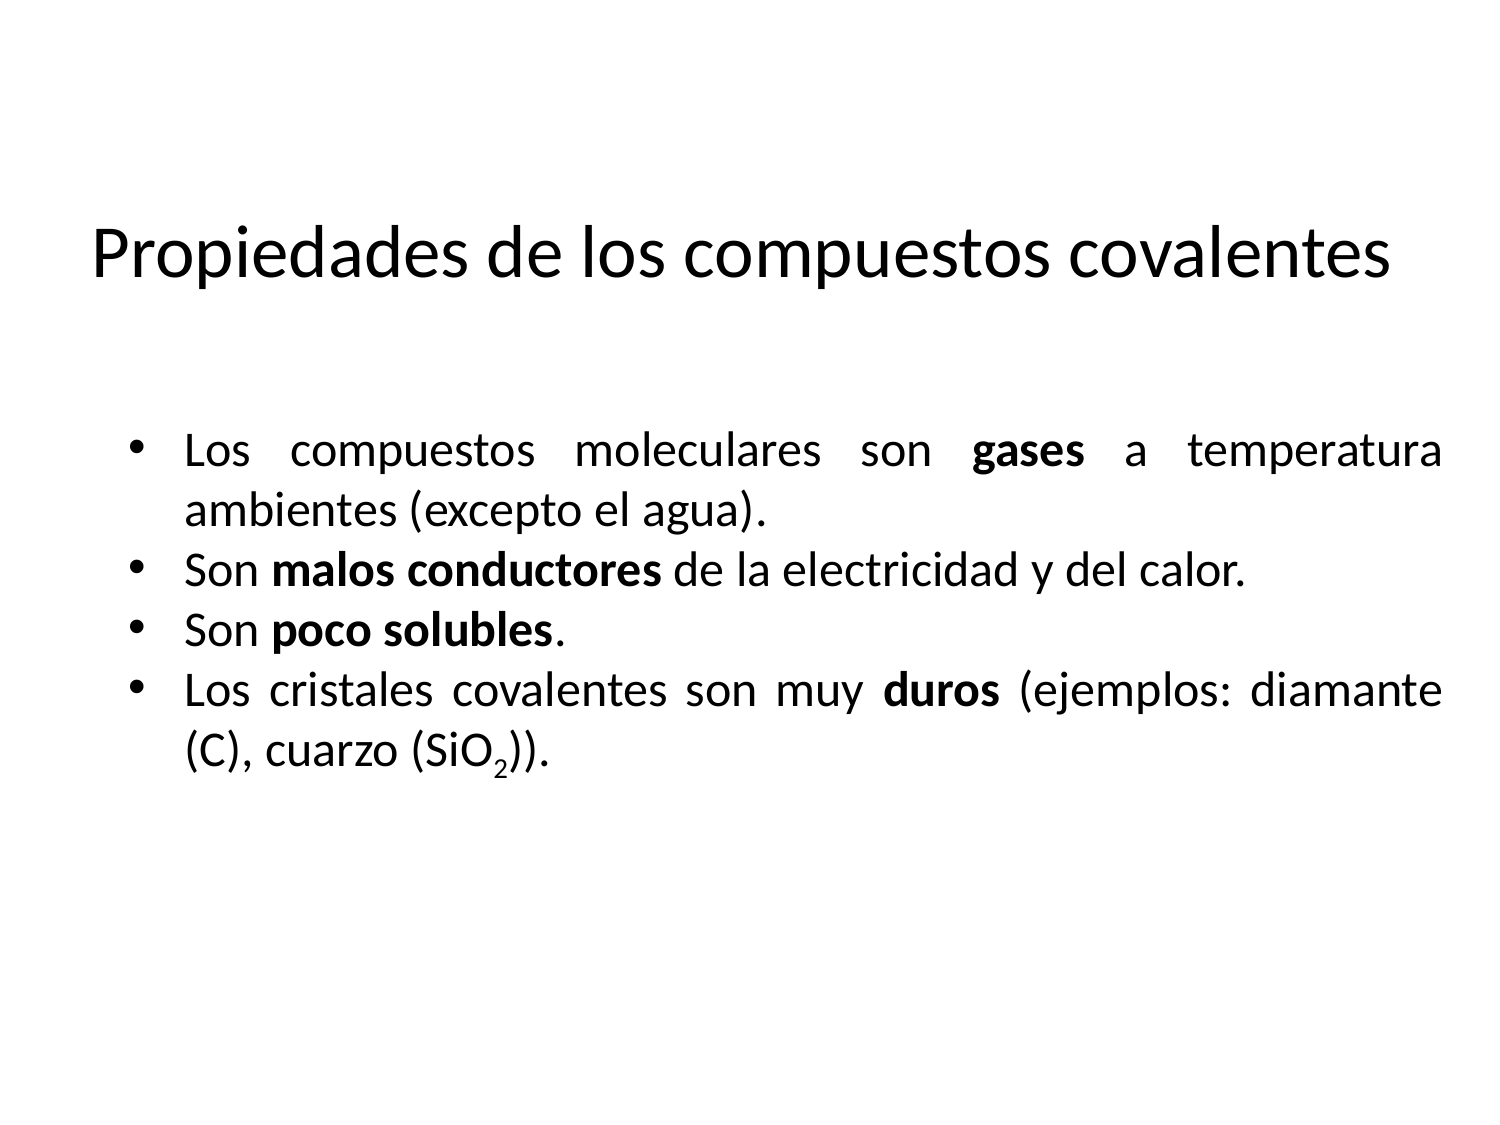

Propiedades de los compuestos covalentes
Los compuestos moleculares son gases a temperatura ambientes (excepto el agua).
Son malos conductores de la electricidad y del calor.
Son poco solubles.
Los cristales covalentes son muy duros (ejemplos: diamante (C), cuarzo (SiO2)).